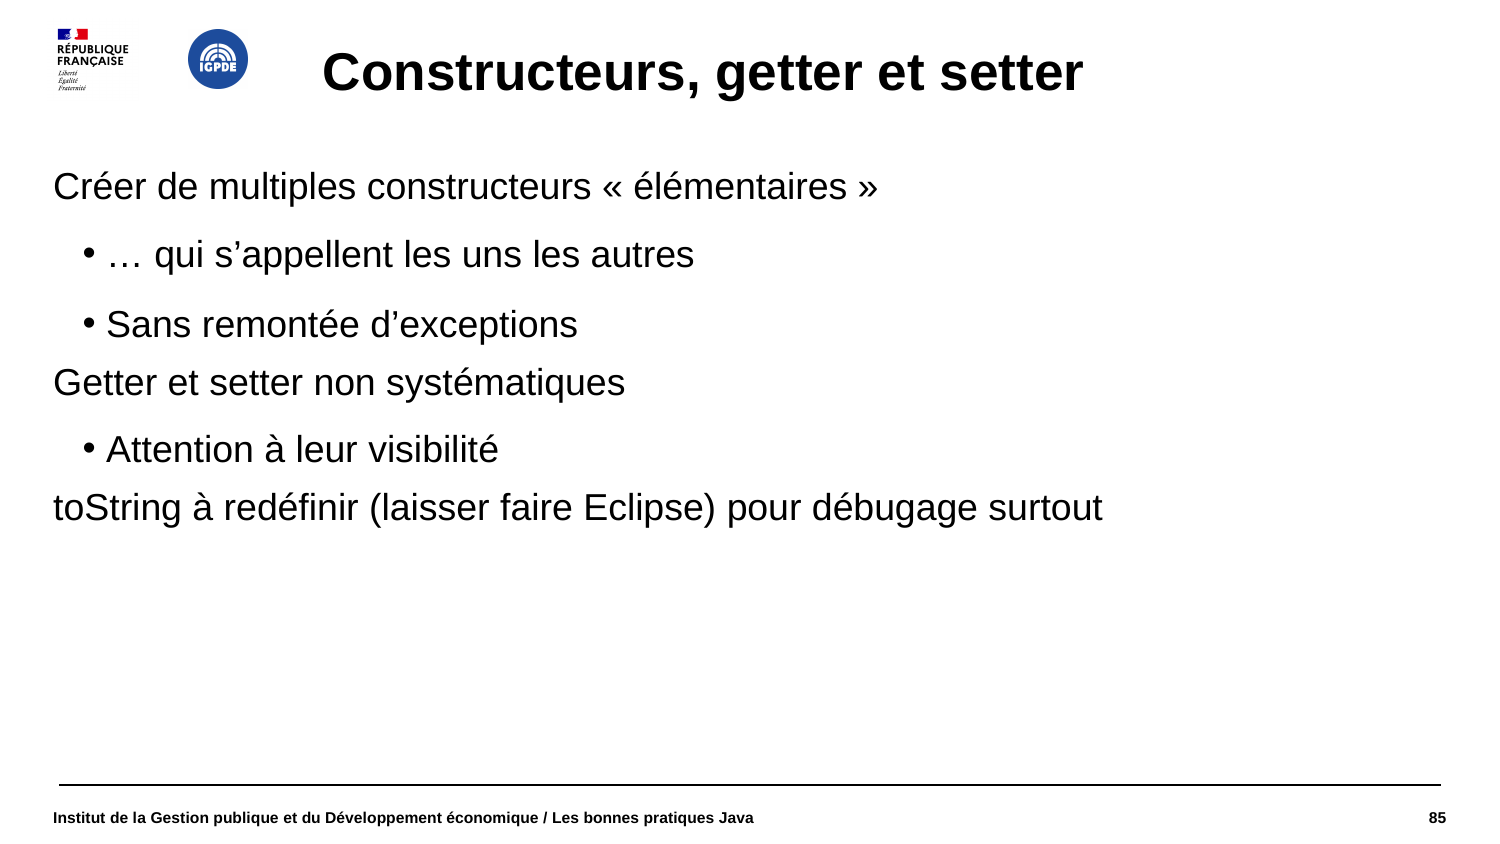

# Constructeurs, getter et setter
Créer de multiples constructeurs « élémentaires »
 … qui s’appellent les uns les autres
 Sans remontée d’exceptions
Getter et setter non systématiques
 Attention à leur visibilité
toString à redéfinir (laisser faire Eclipse) pour débugage surtout

Institut de la Gestion publique et du Développement économique / Les bonnes pratiques Java
85